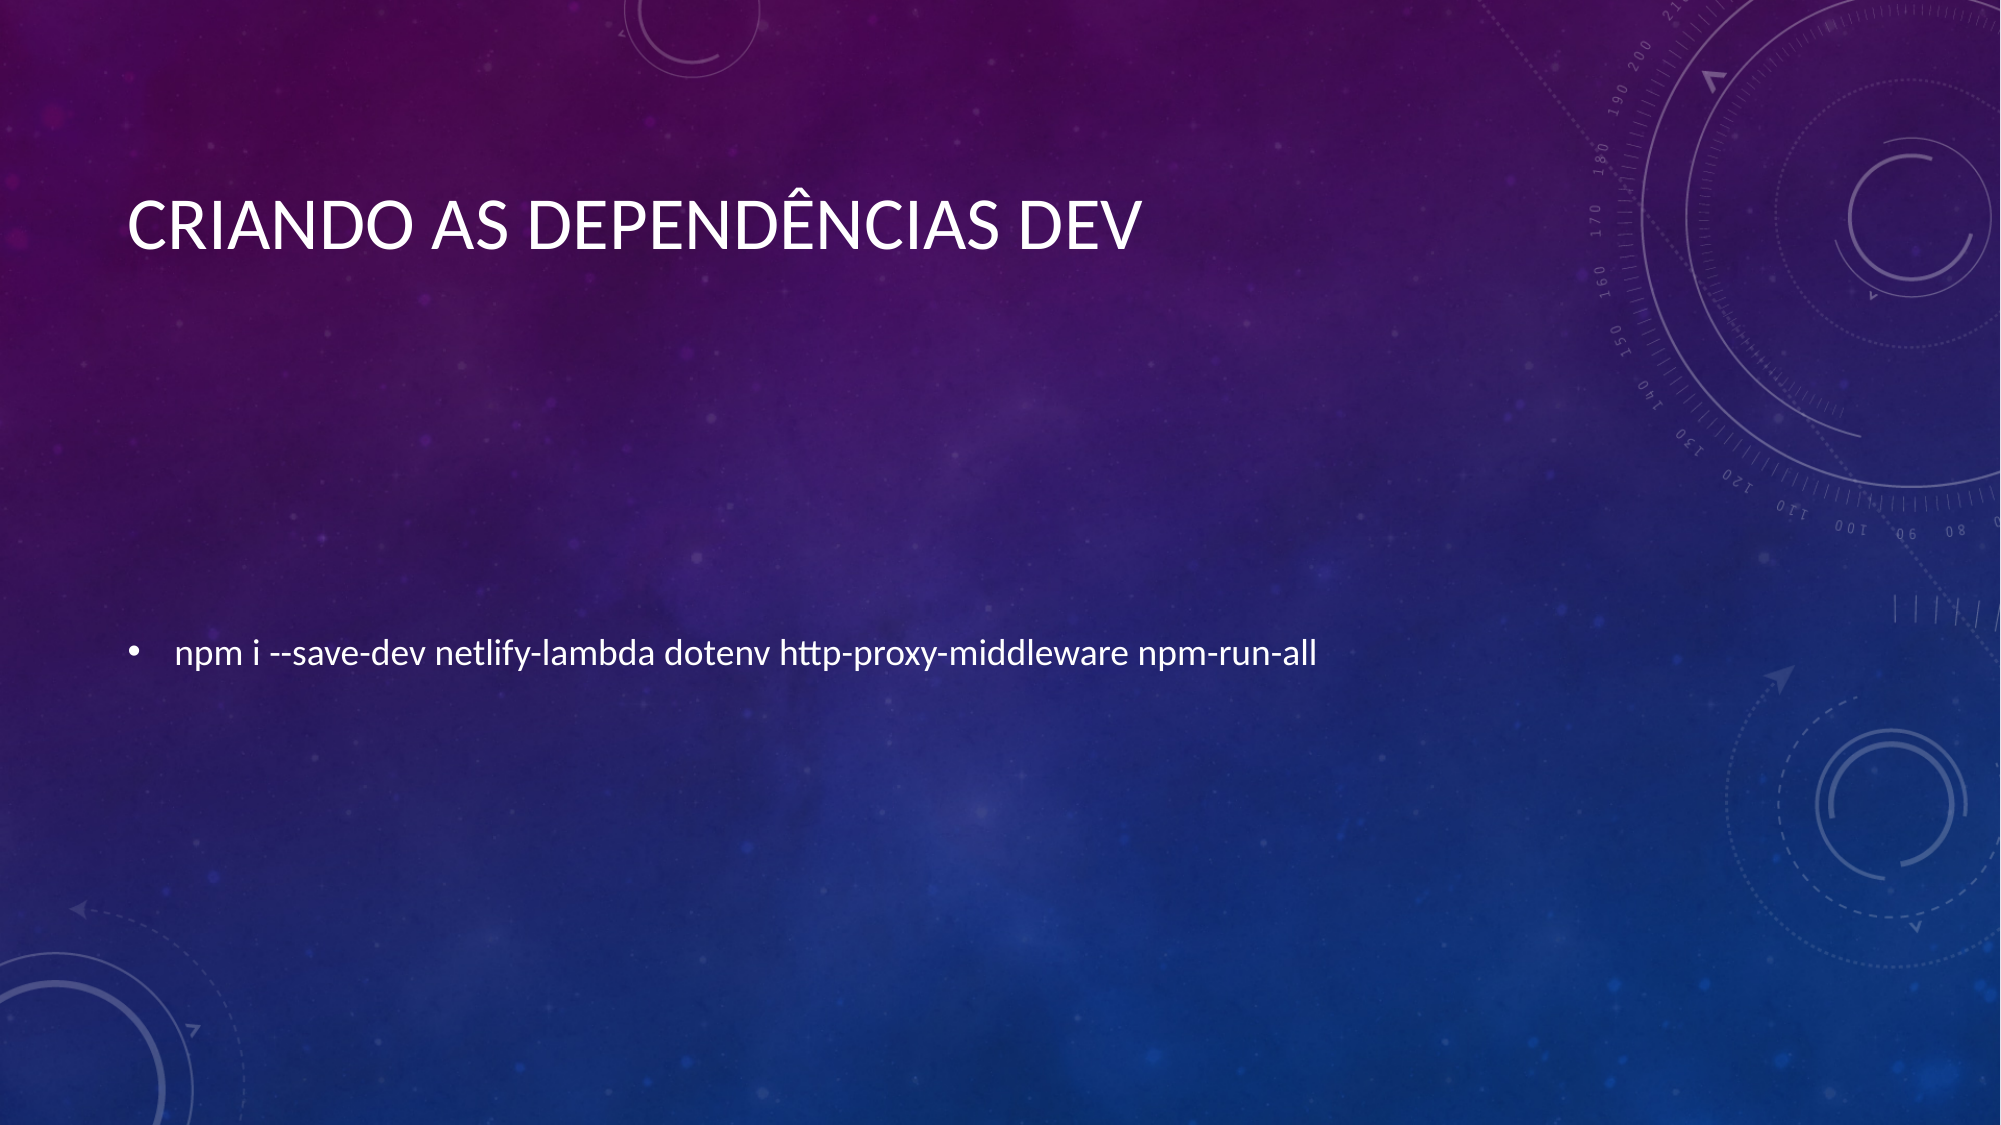

# CRIANDO AS DEPENDÊNCIAS DEV
npm i --save-dev netlify-lambda dotenv http-proxy-middleware npm-run-all